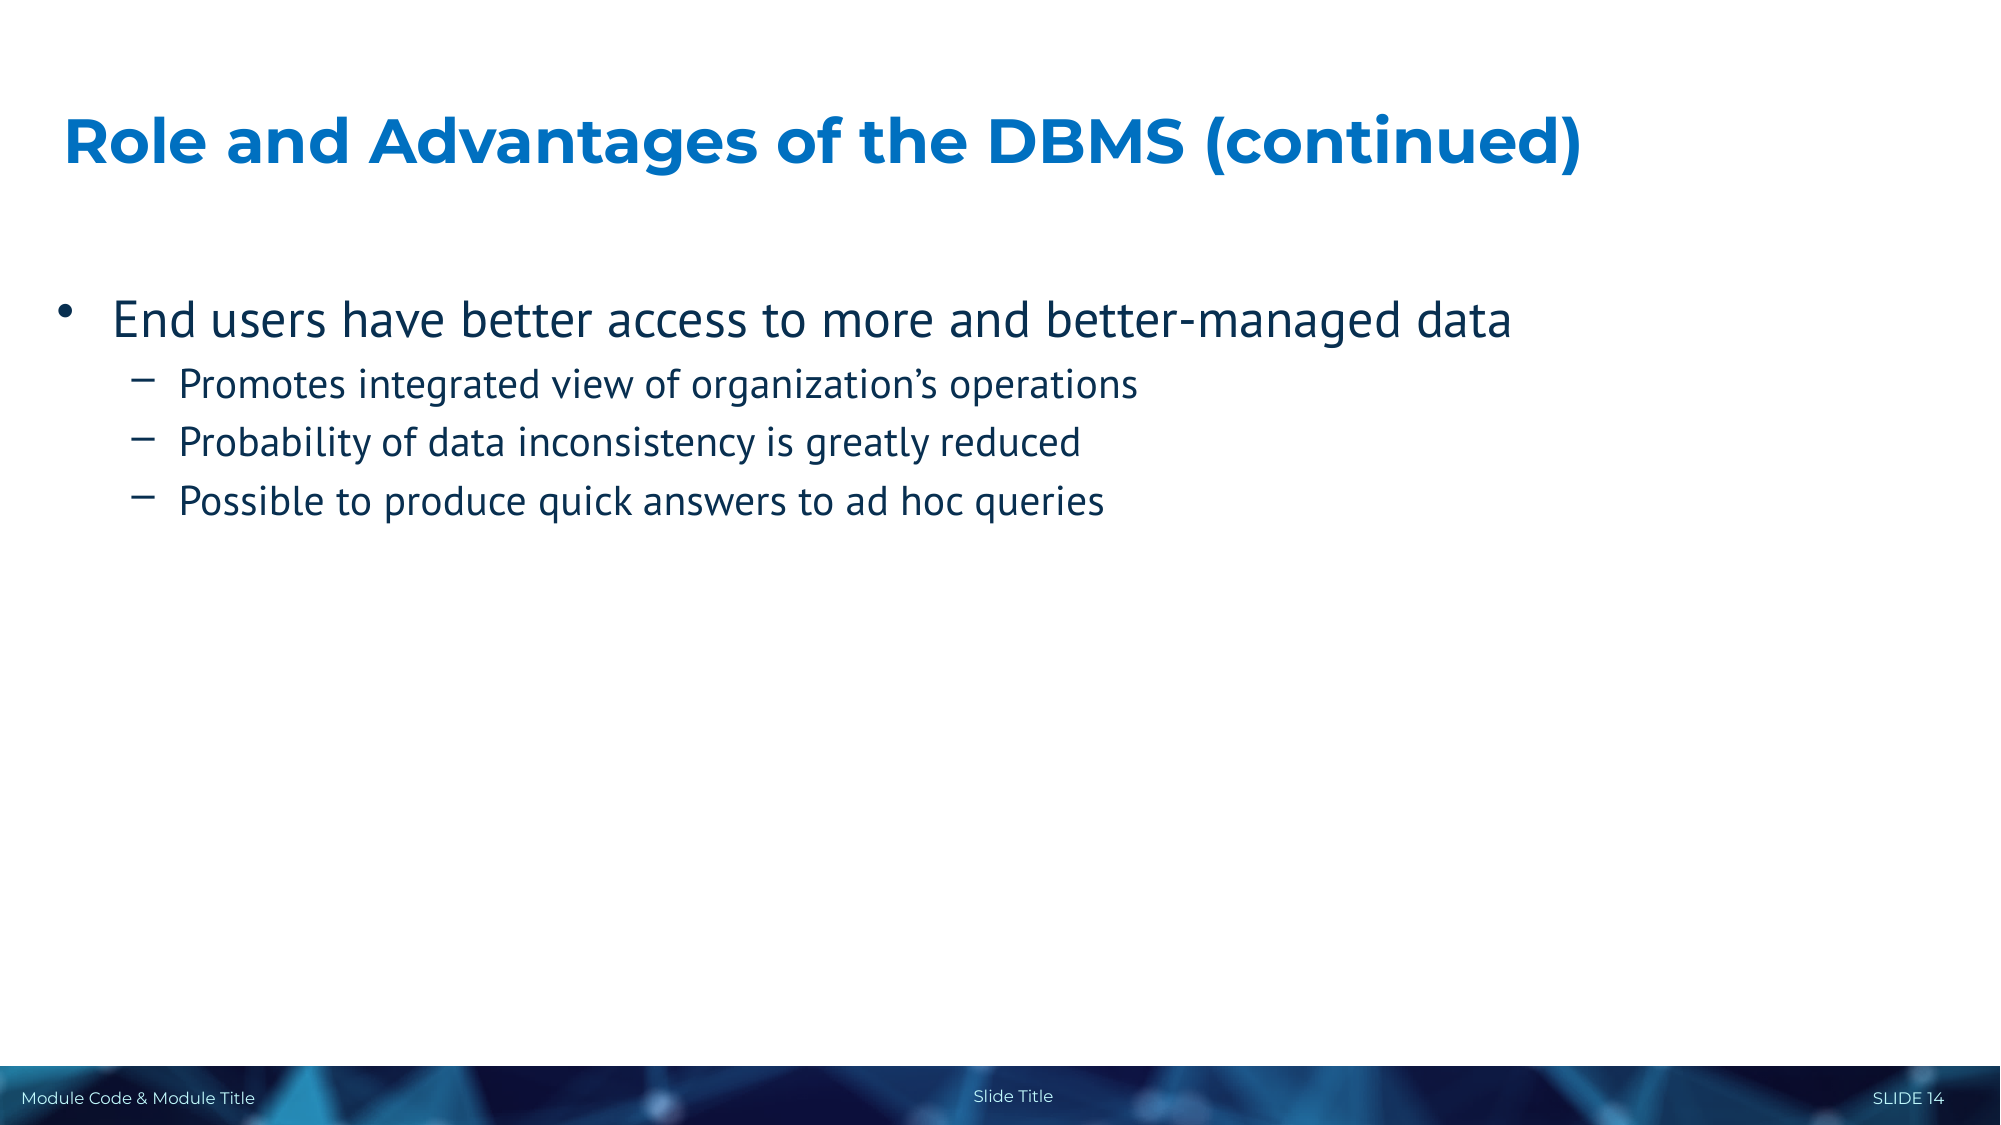

# Role and Advantages of the DBMS (continued)
End users have better access to more and better-managed data
Promotes integrated view of organization’s operations
Probability of data inconsistency is greatly reduced
Possible to produce quick answers to ad hoc queries